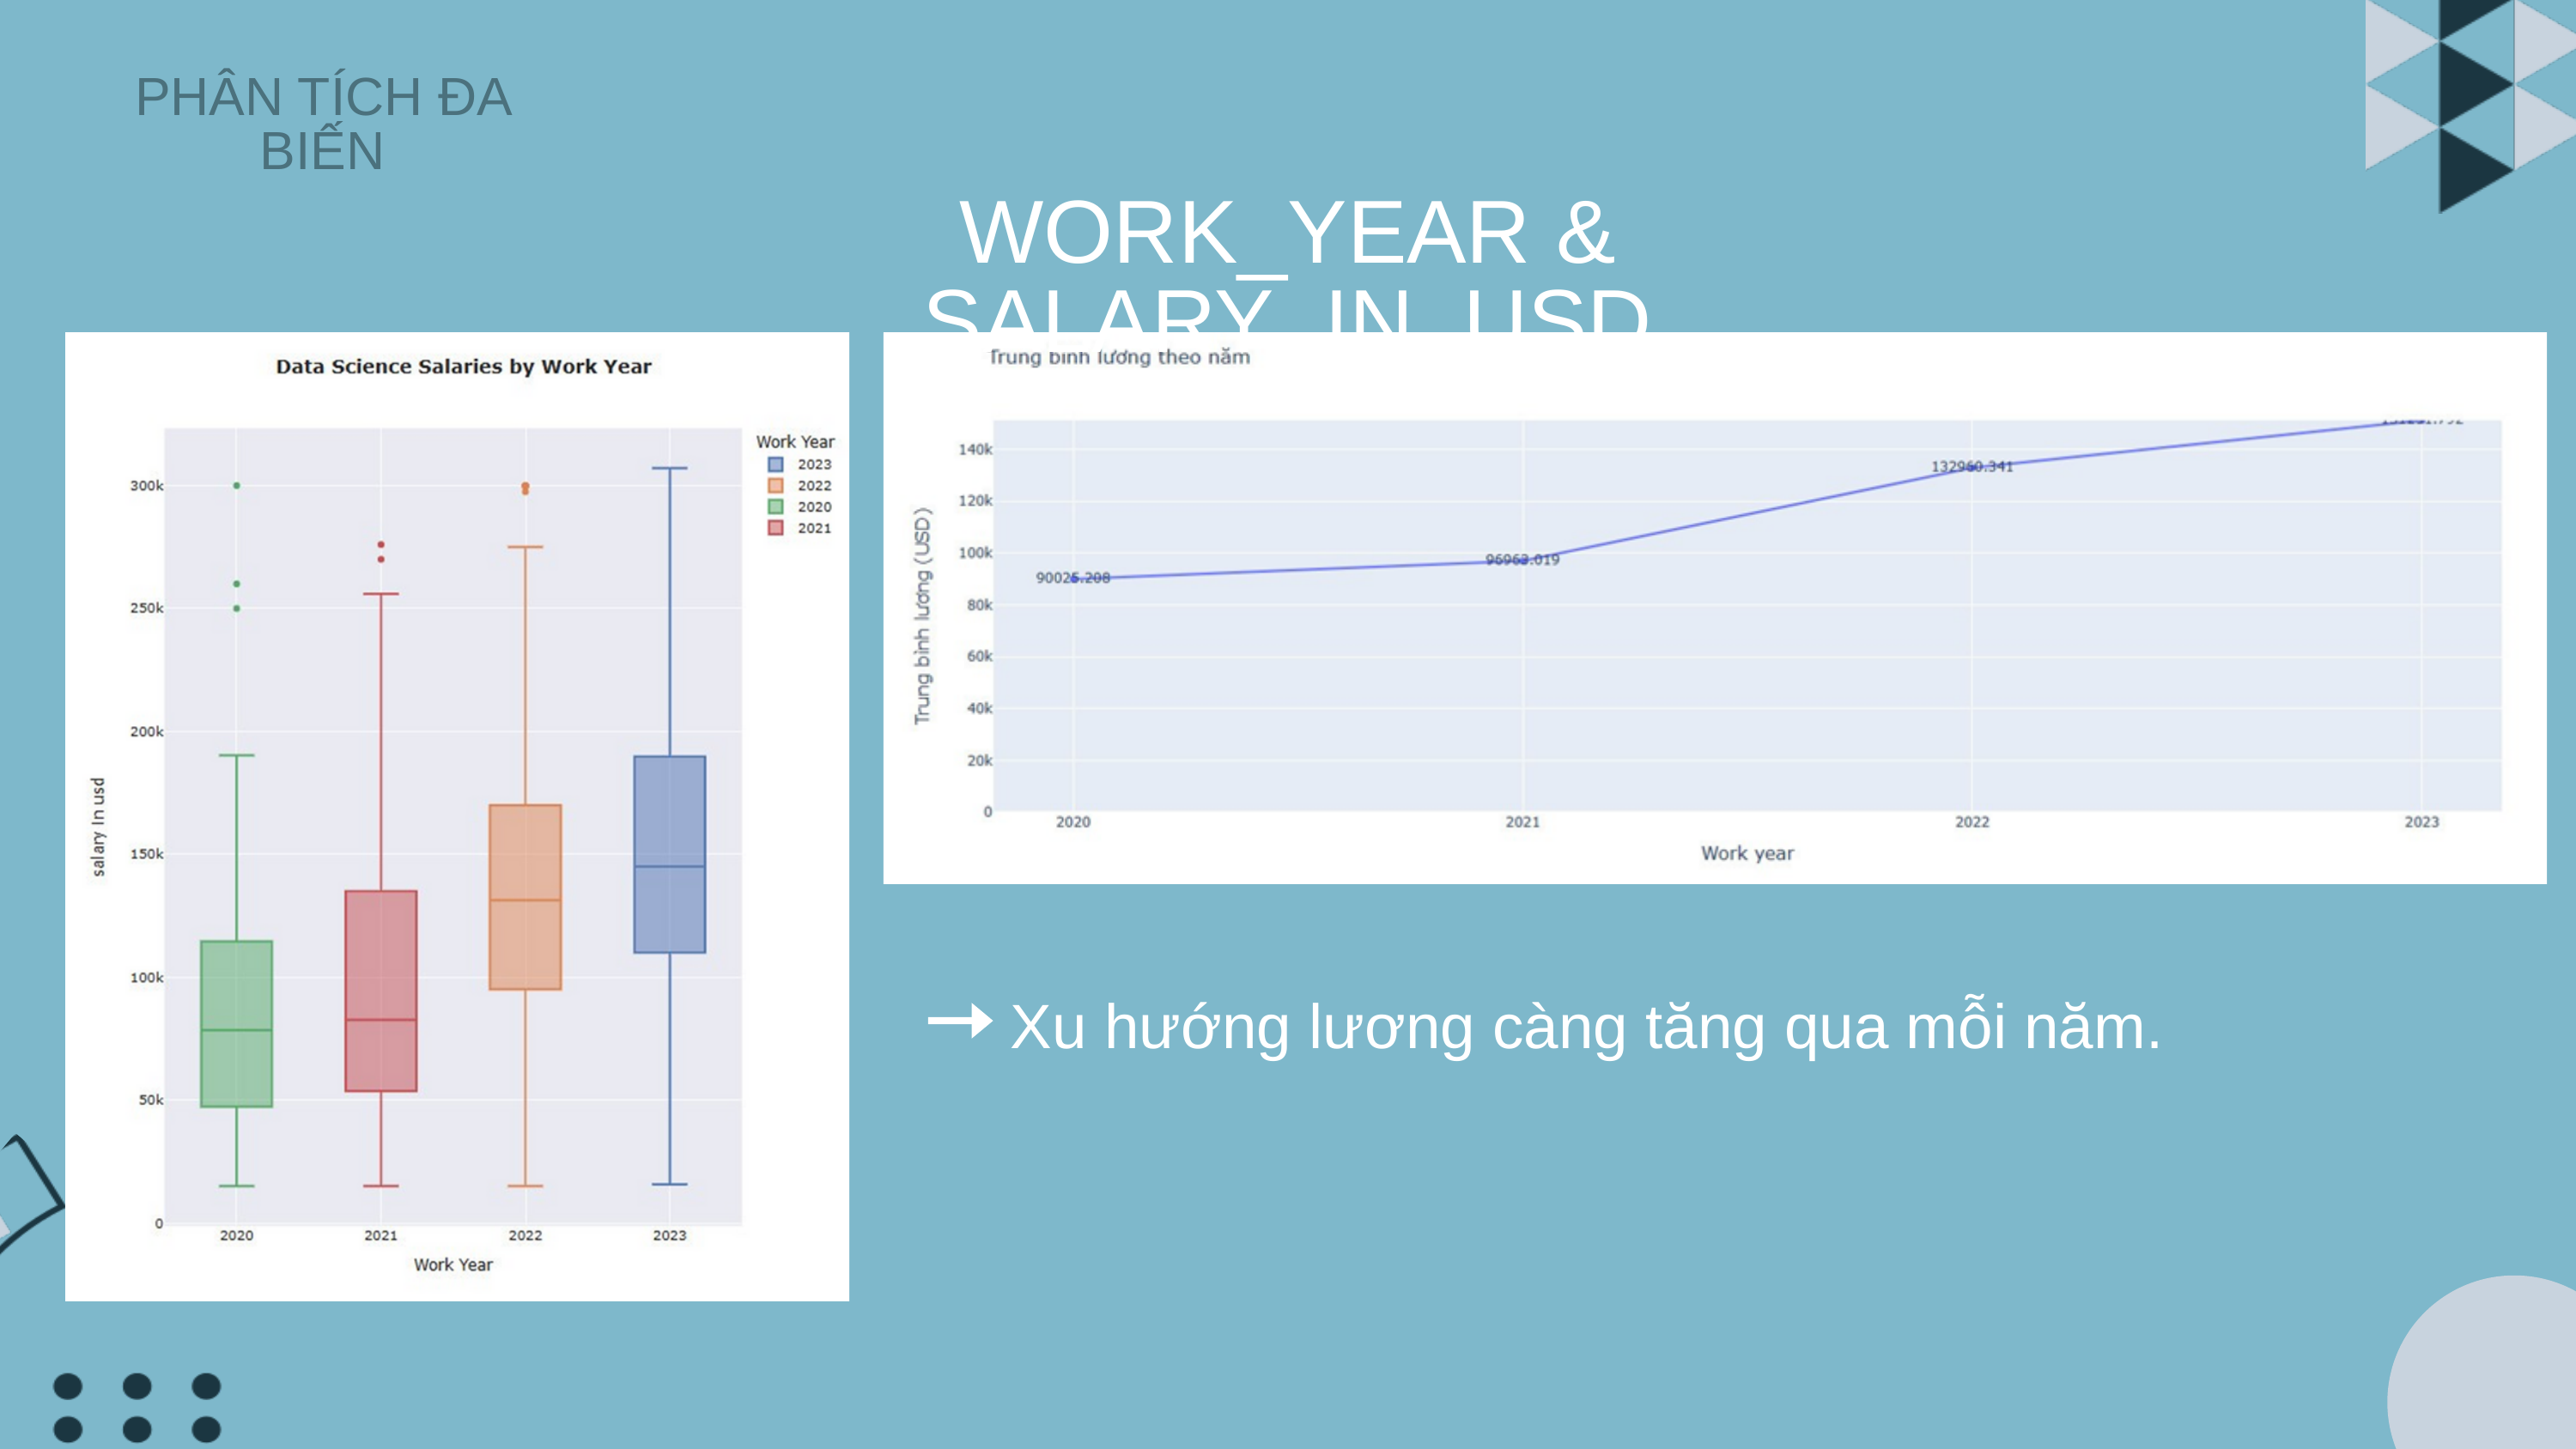

PHÂN TÍCH ĐA BIẾN
WORK_YEAR & SALARY_IN_USD

Xu hướng lương càng tăng qua mỗi năm.